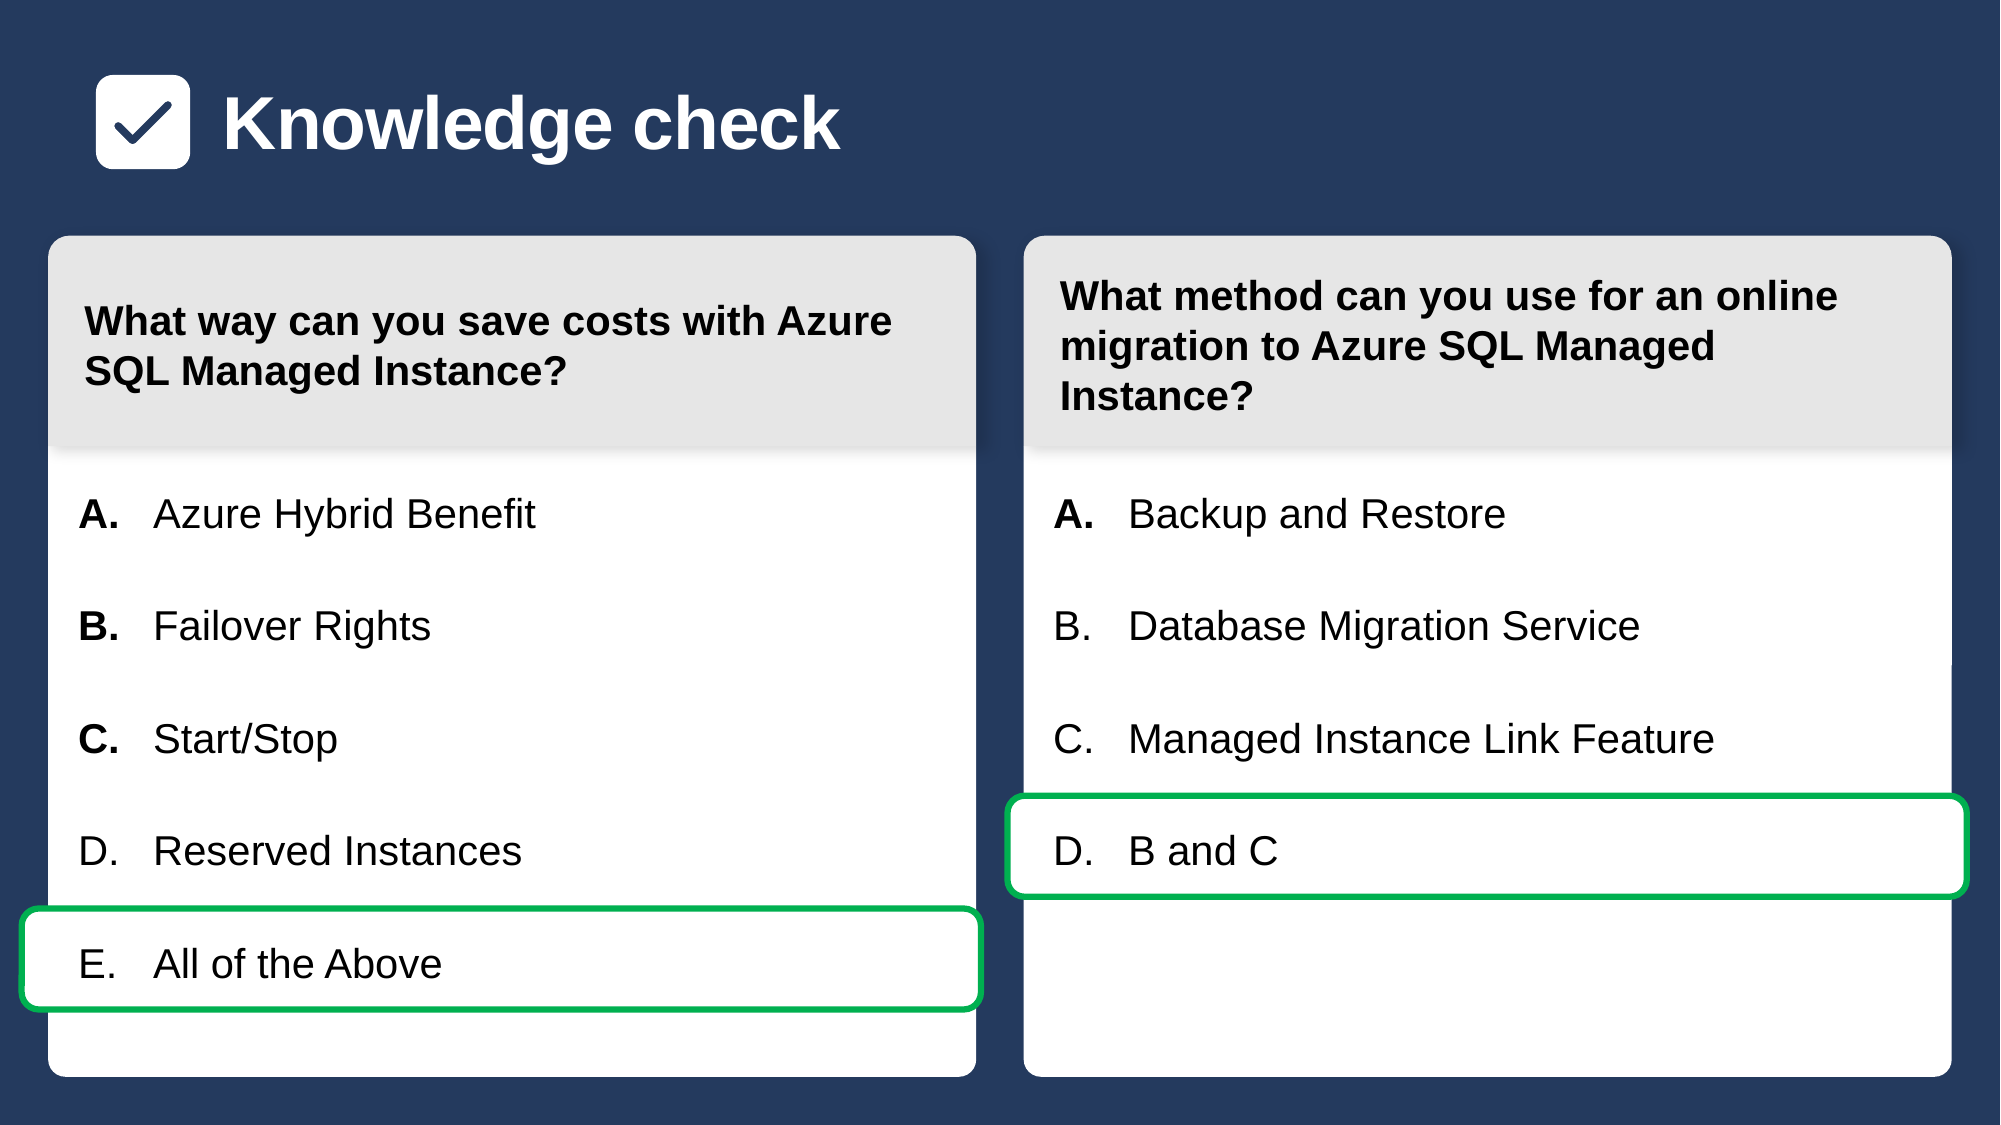

# Knowledge check
What way can you save costs with Azure SQL Managed Instance?
What method can you use for an online migration to Azure SQL Managed Instance?

​Azure Hybrid Benefit
​Failover Rights
​Start/Stop
Reserved Instances
All of the Above

​Backup and Restore
Database Migration Service
Managed Instance Link Feature
B and C